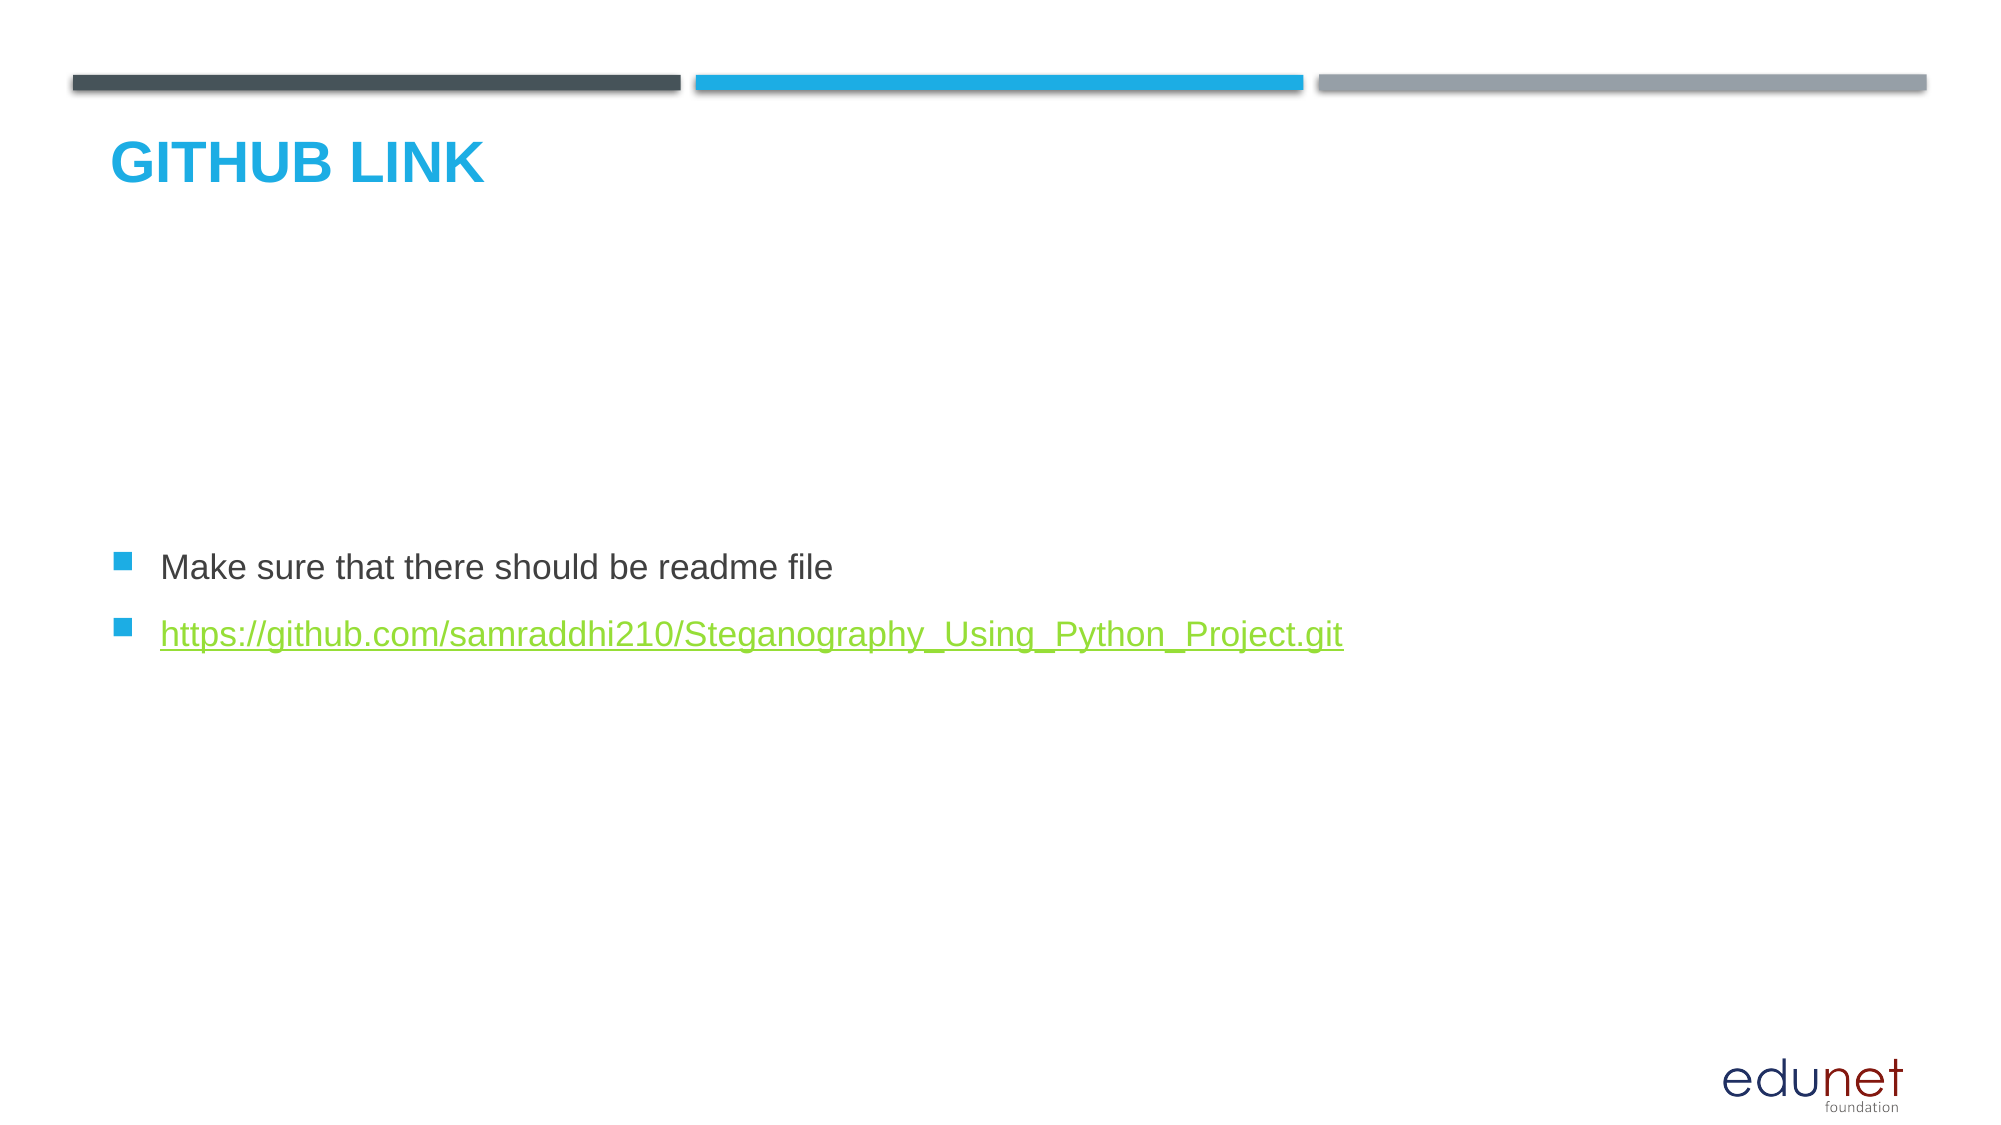

# GitHub Link
Make sure that there should be readme file
https://github.com/samraddhi210/Steganography_Using_Python_Project.git